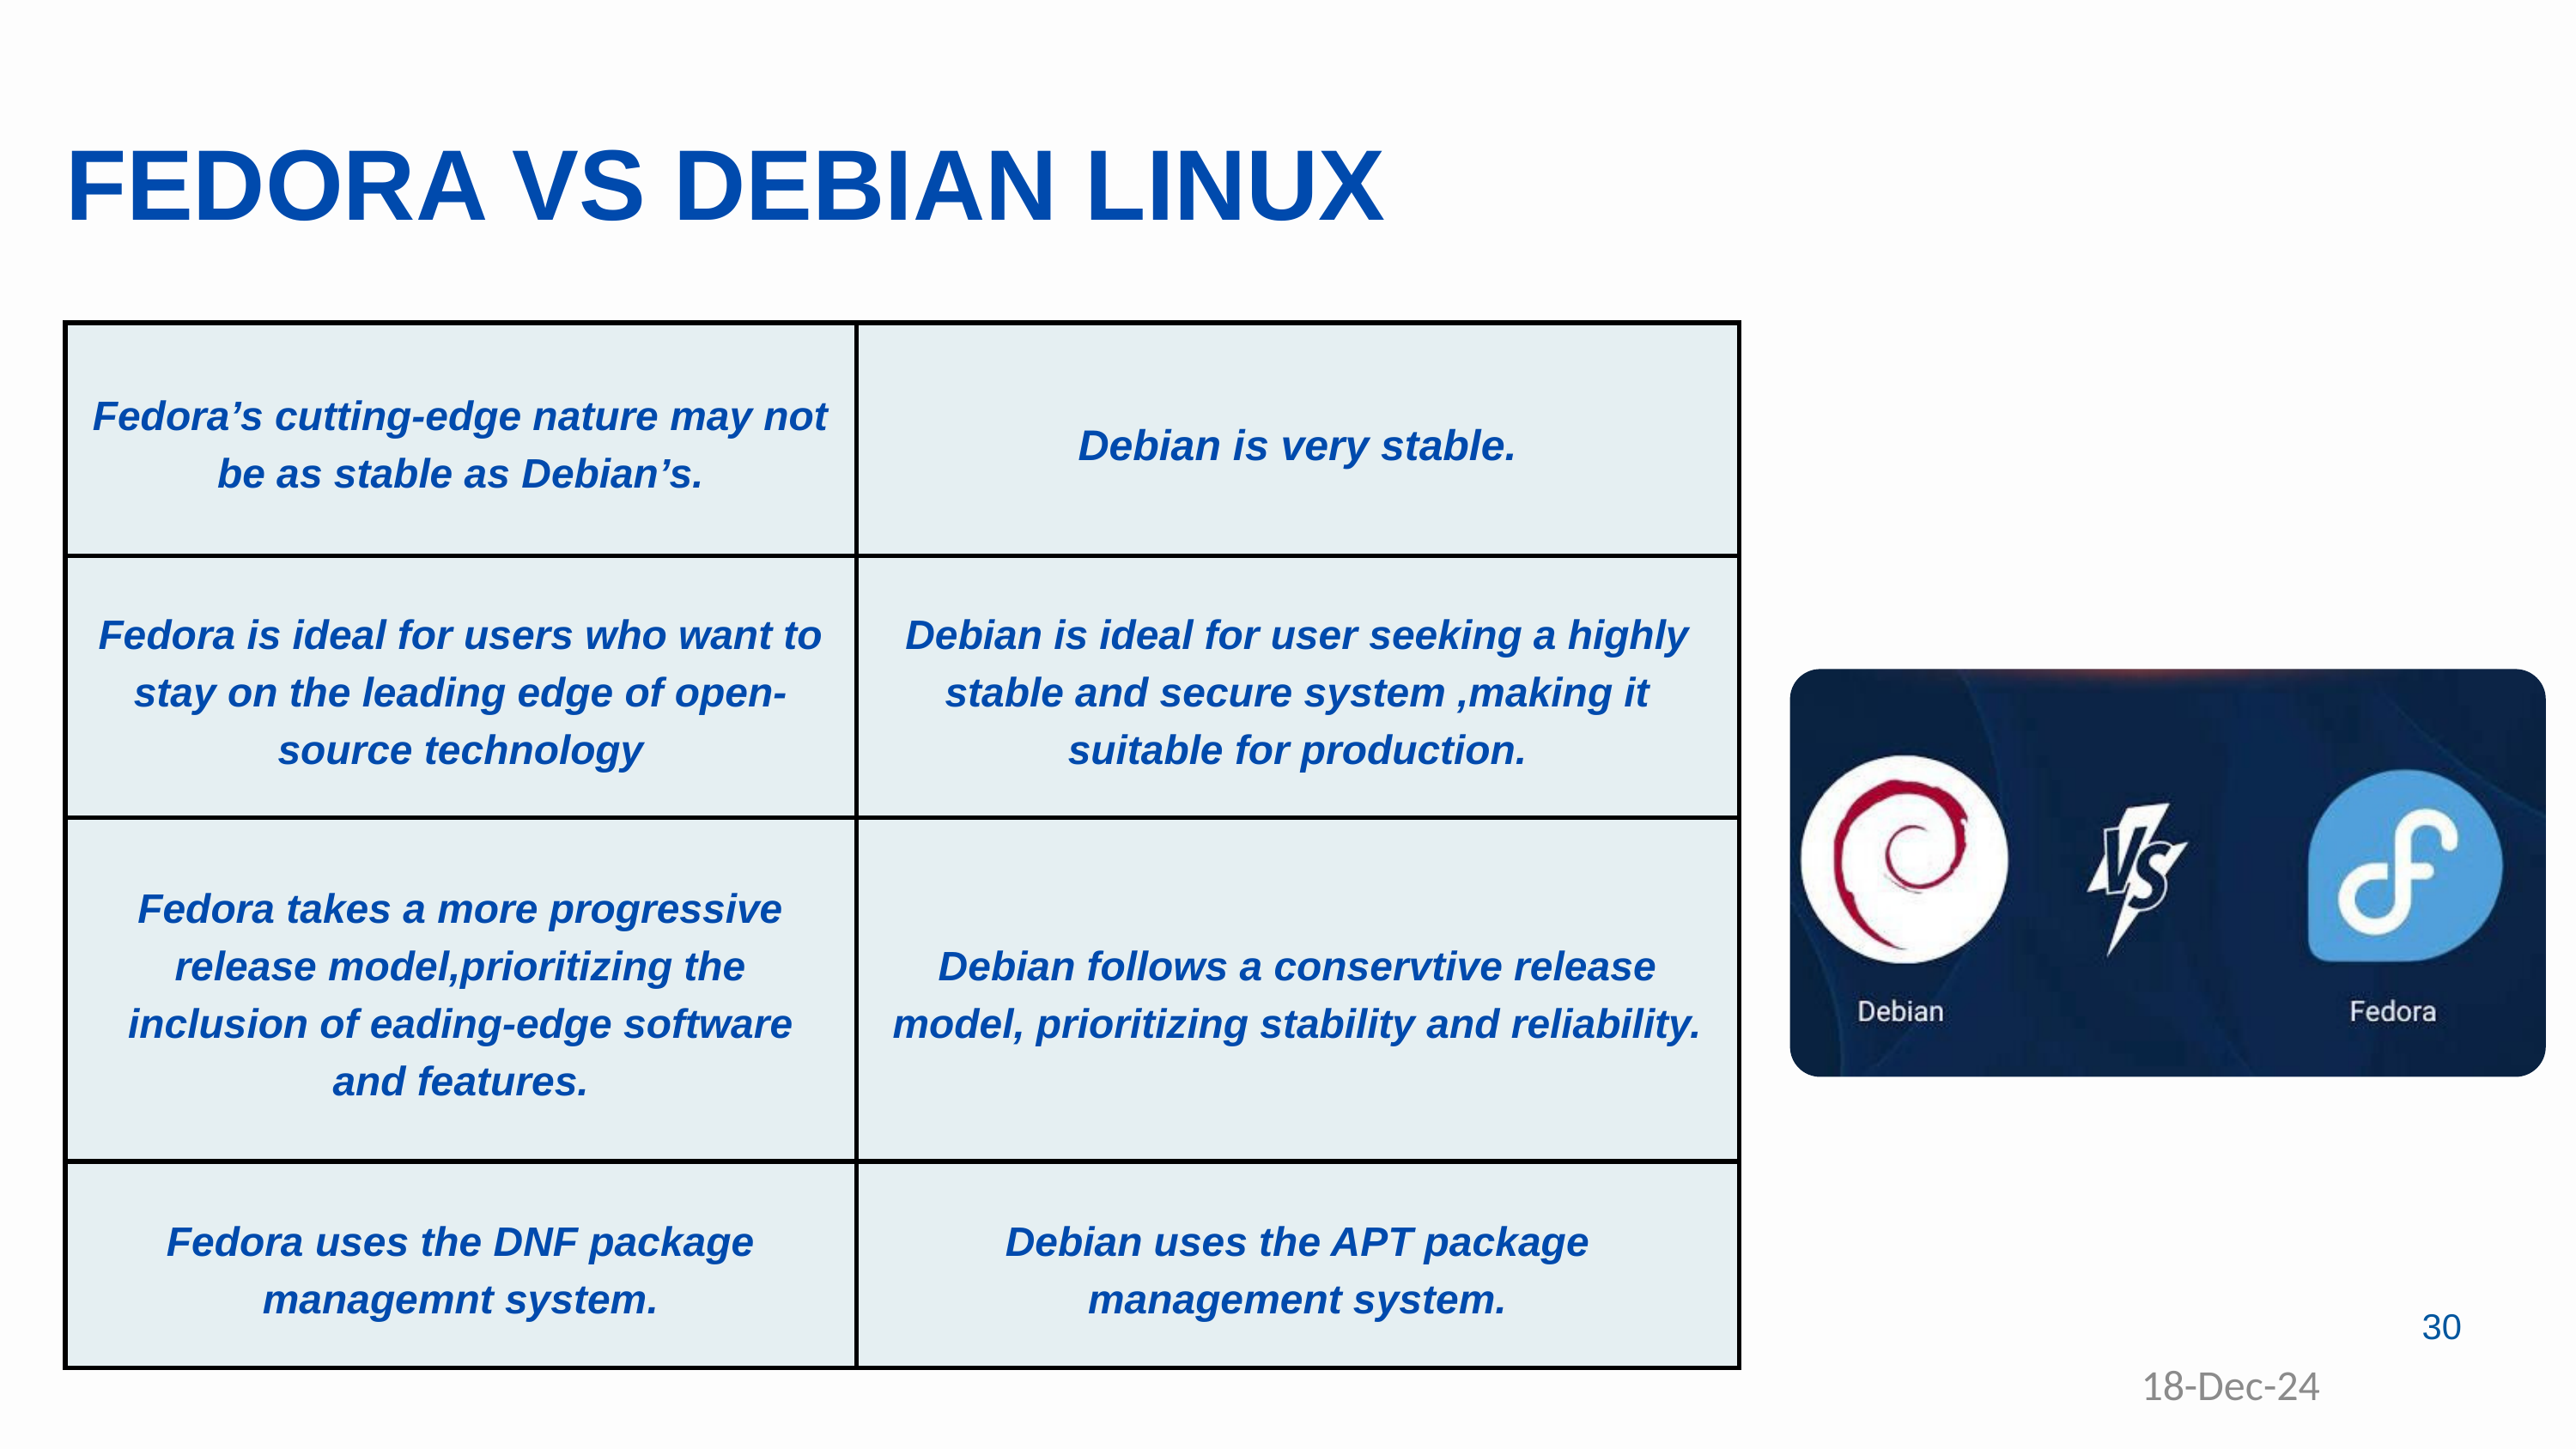

FEDORA VS DEBIAN LINUX
| Fedora’s cutting-edge nature may not be as stable as Debian’s. | Debian is very stable. |
| --- | --- |
| Fedora is ideal for users who want to stay on the leading edge of open-source technology | Debian is ideal for user seeking a highly stable and secure system ,making it suitable for production. |
| Fedora takes a more progressive release model,prioritizing the inclusion of eading-edge software and features. | Debian follows a conservtive release model, prioritizing stability and reliability. |
| Fedora uses the DNF package managemnt system. | Debian uses the APT package management system. |

30
18-Dec-24